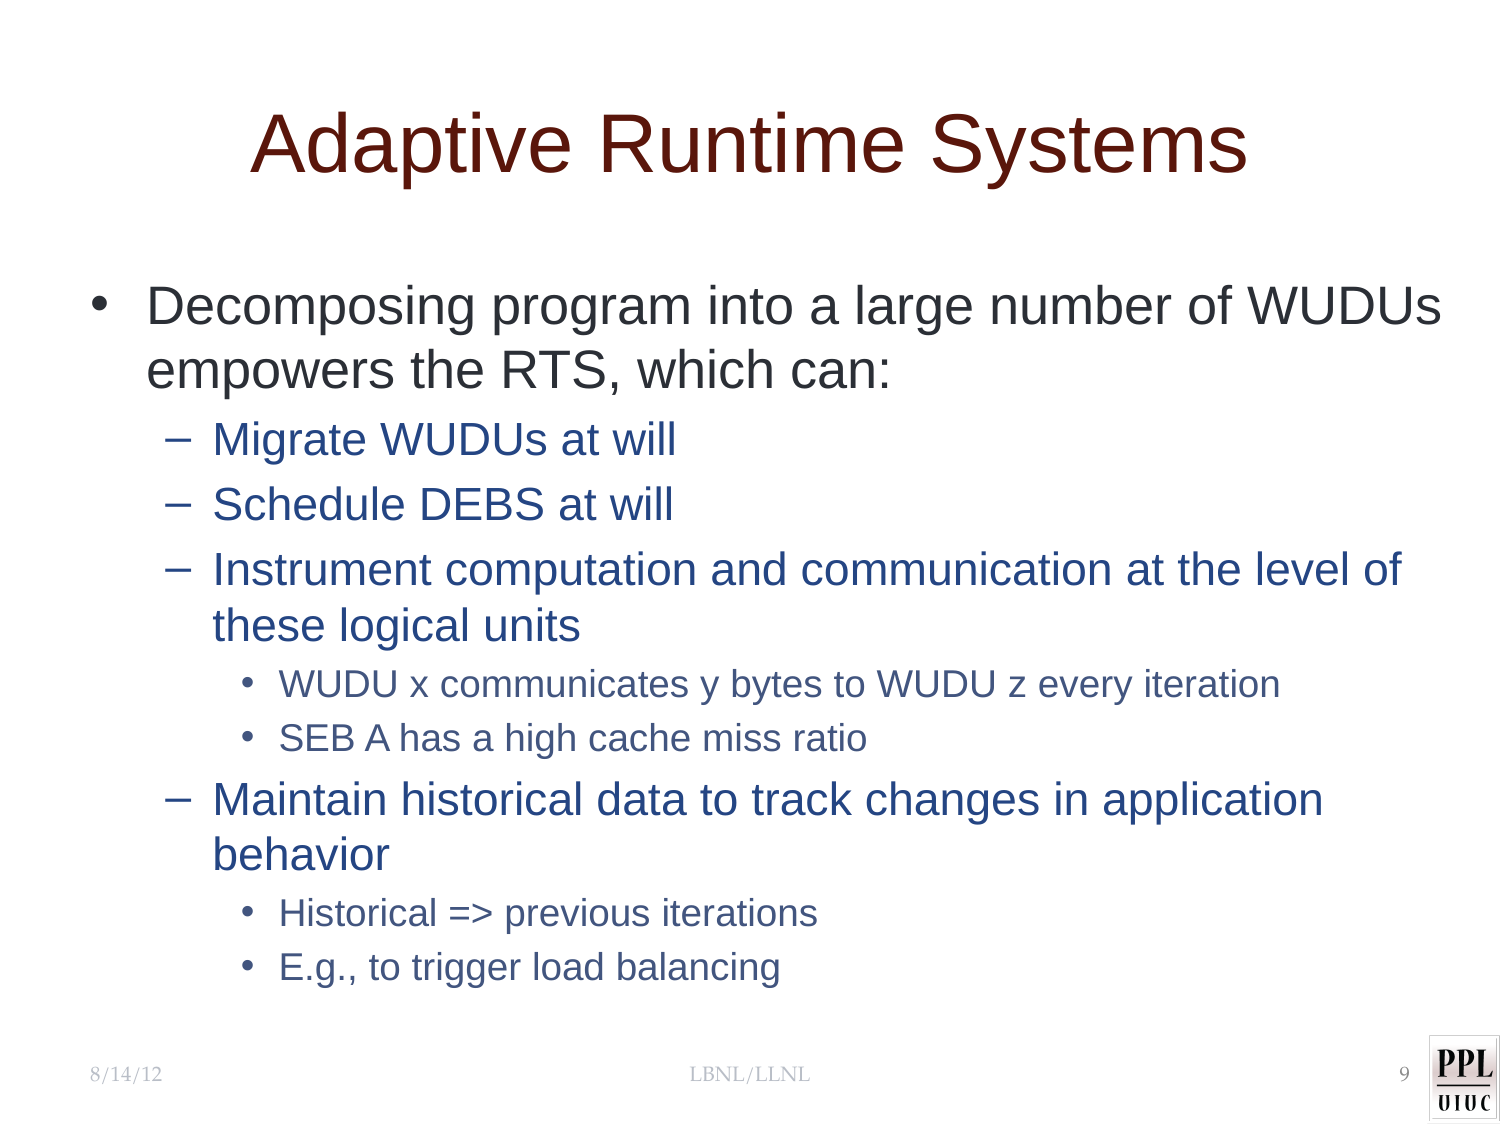

# Adaptive Runtime Systems
Decomposing program into a large number of WUDUs empowers the RTS, which can:
Migrate WUDUs at will
Schedule DEBS at will
Instrument computation and communication at the level of these logical units
WUDU x communicates y bytes to WUDU z every iteration
SEB A has a high cache miss ratio
Maintain historical data to track changes in application behavior
Historical => previous iterations
E.g., to trigger load balancing

8/14/12
LBNL/LLNL
9